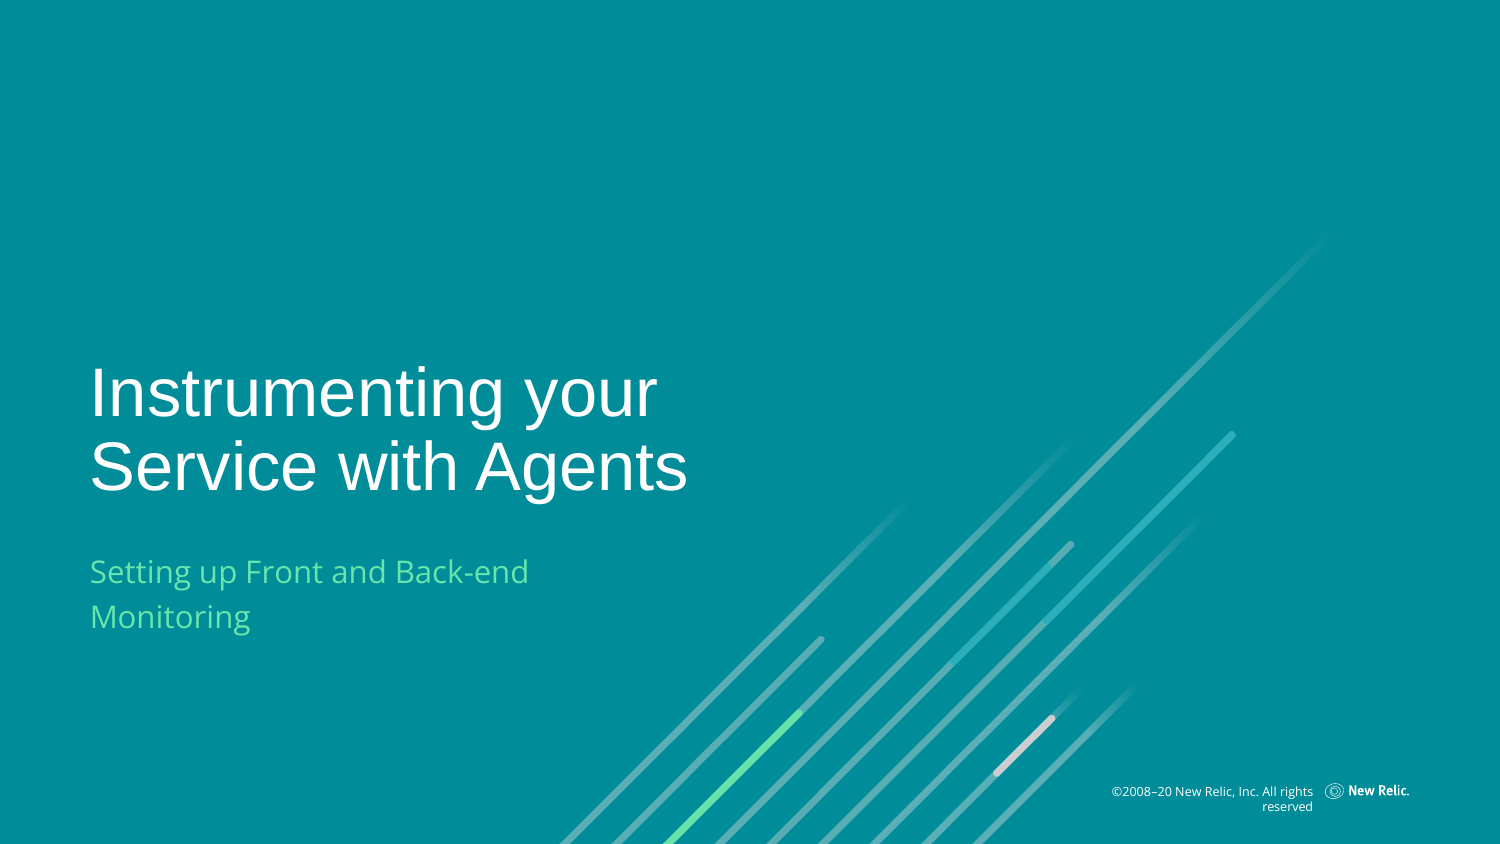

# Instrumenting your Service with Agents
Setting up Front and Back-end Monitoring